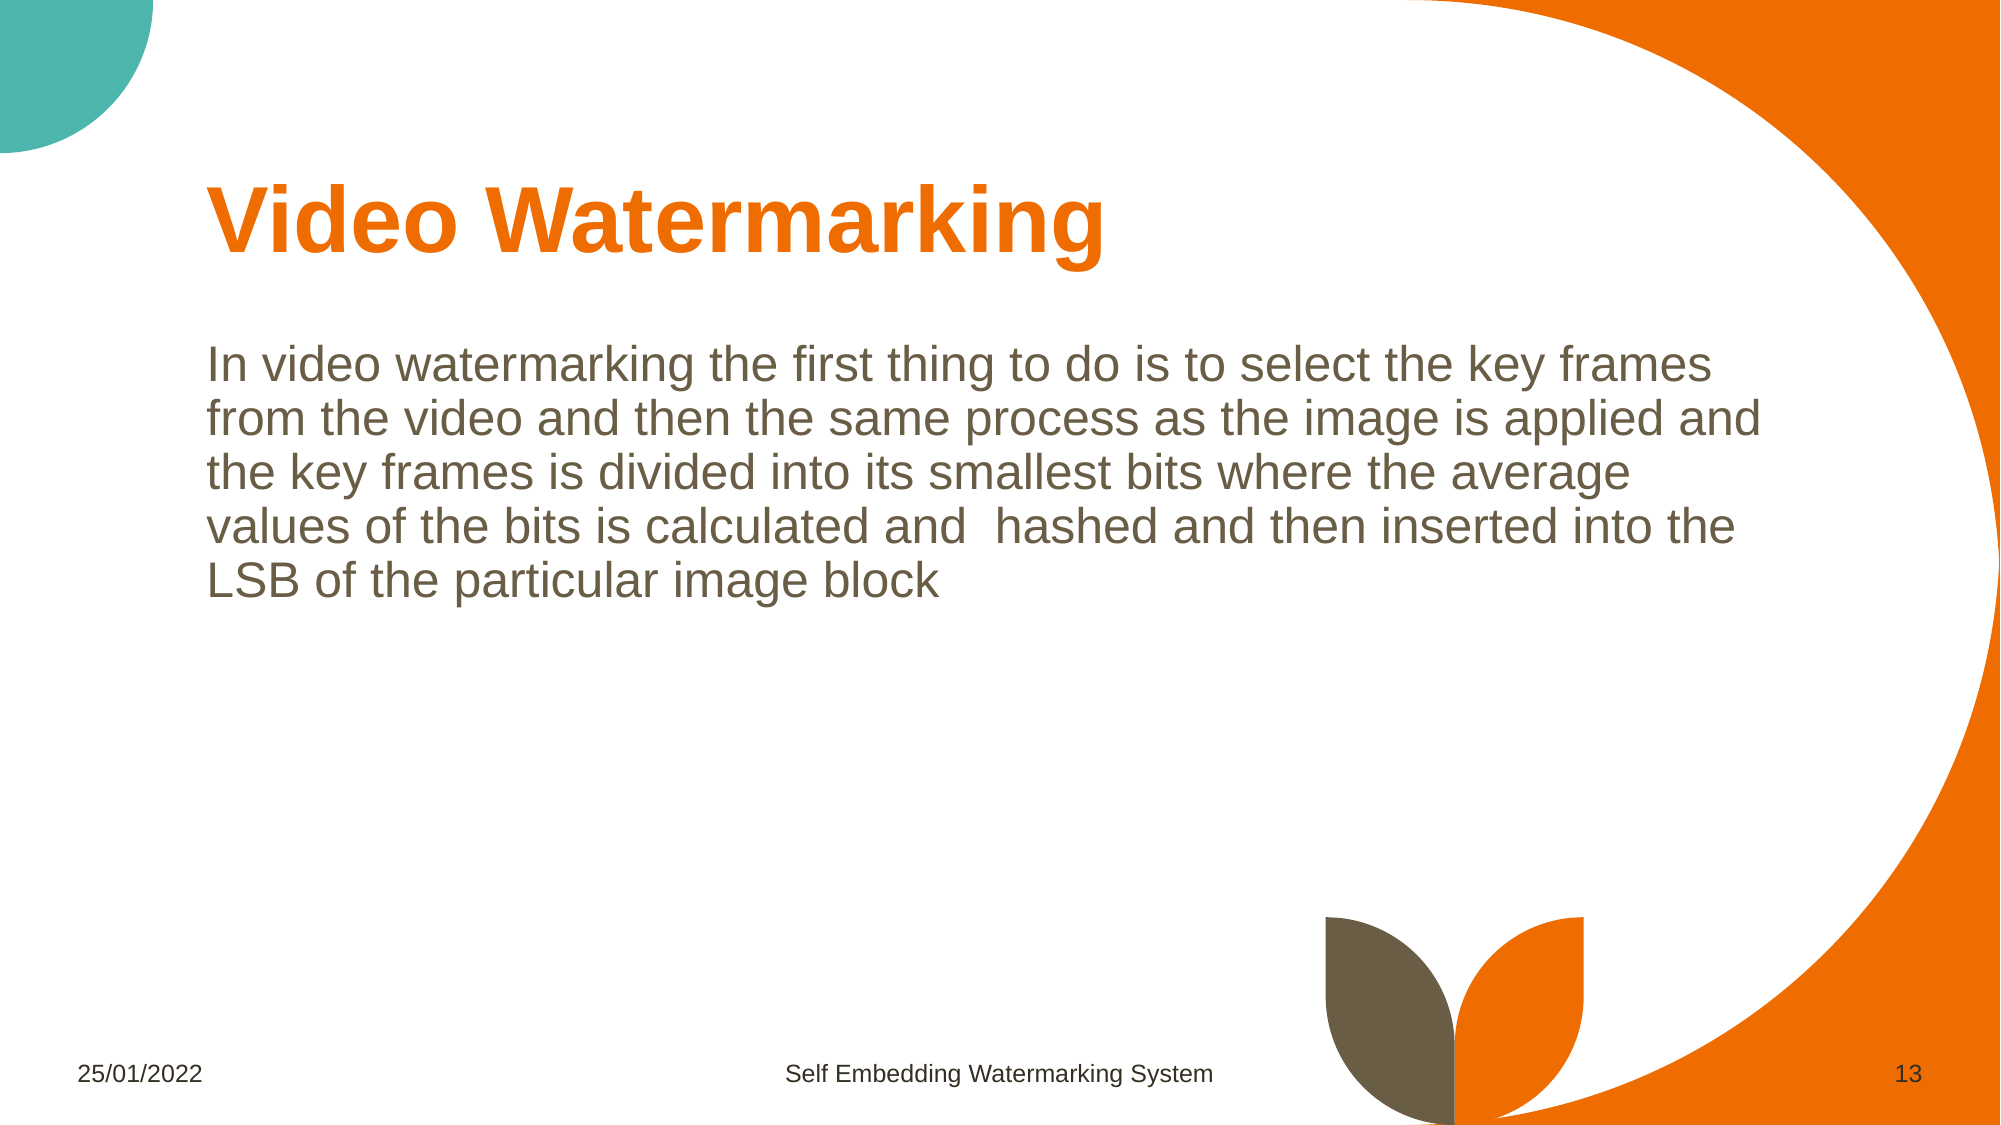

# Video Watermarking
In video watermarking the first thing to do is to select the key frames from the video and then the same process as the image is applied and the key frames is divided into its smallest bits where the average values of the bits is calculated and  hashed and then inserted into the LSB of the particular image block
25/01/2022
Self Embedding Watermarking System
13